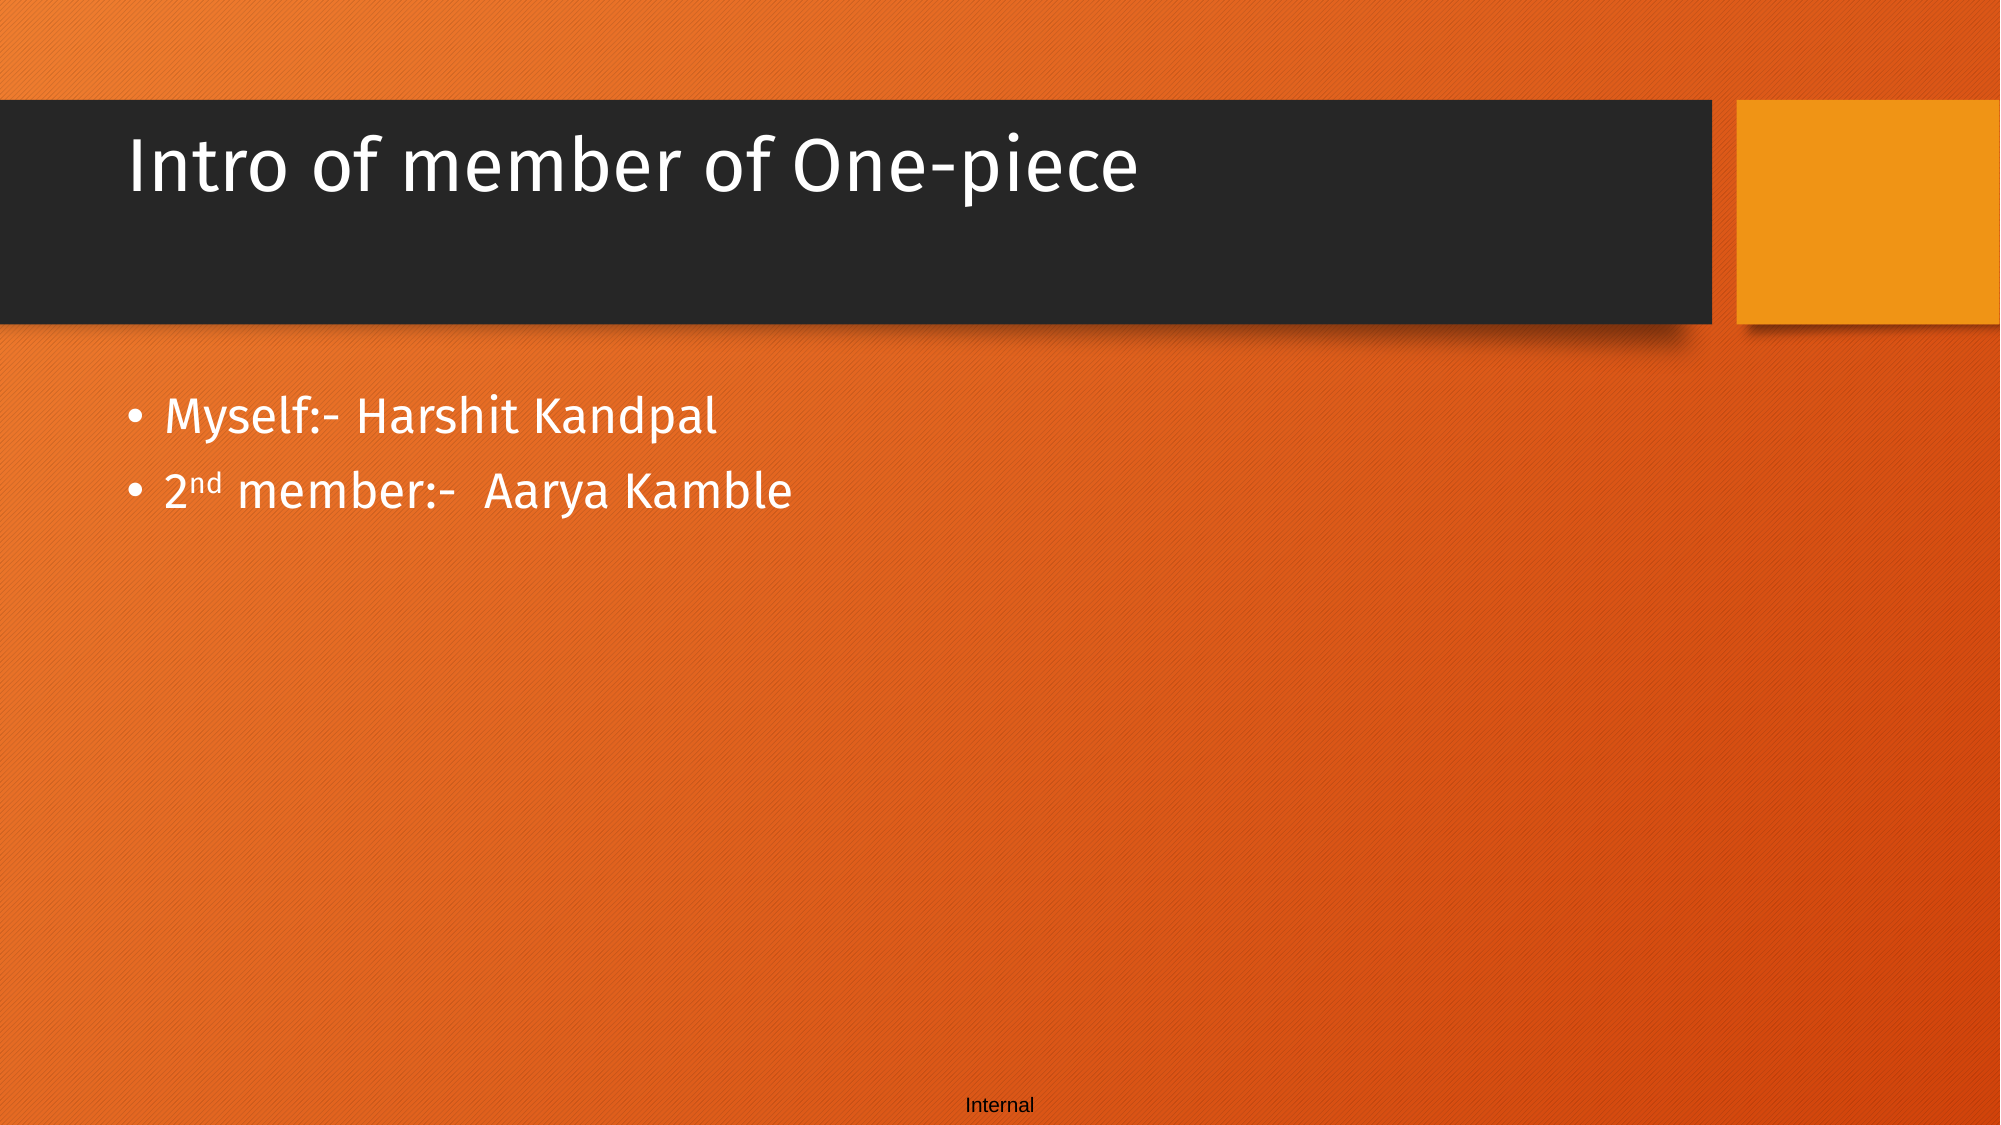

# Intro of member of One-piece
Myself:- Harshit Kandpal
2nd member:-  Aarya Kamble